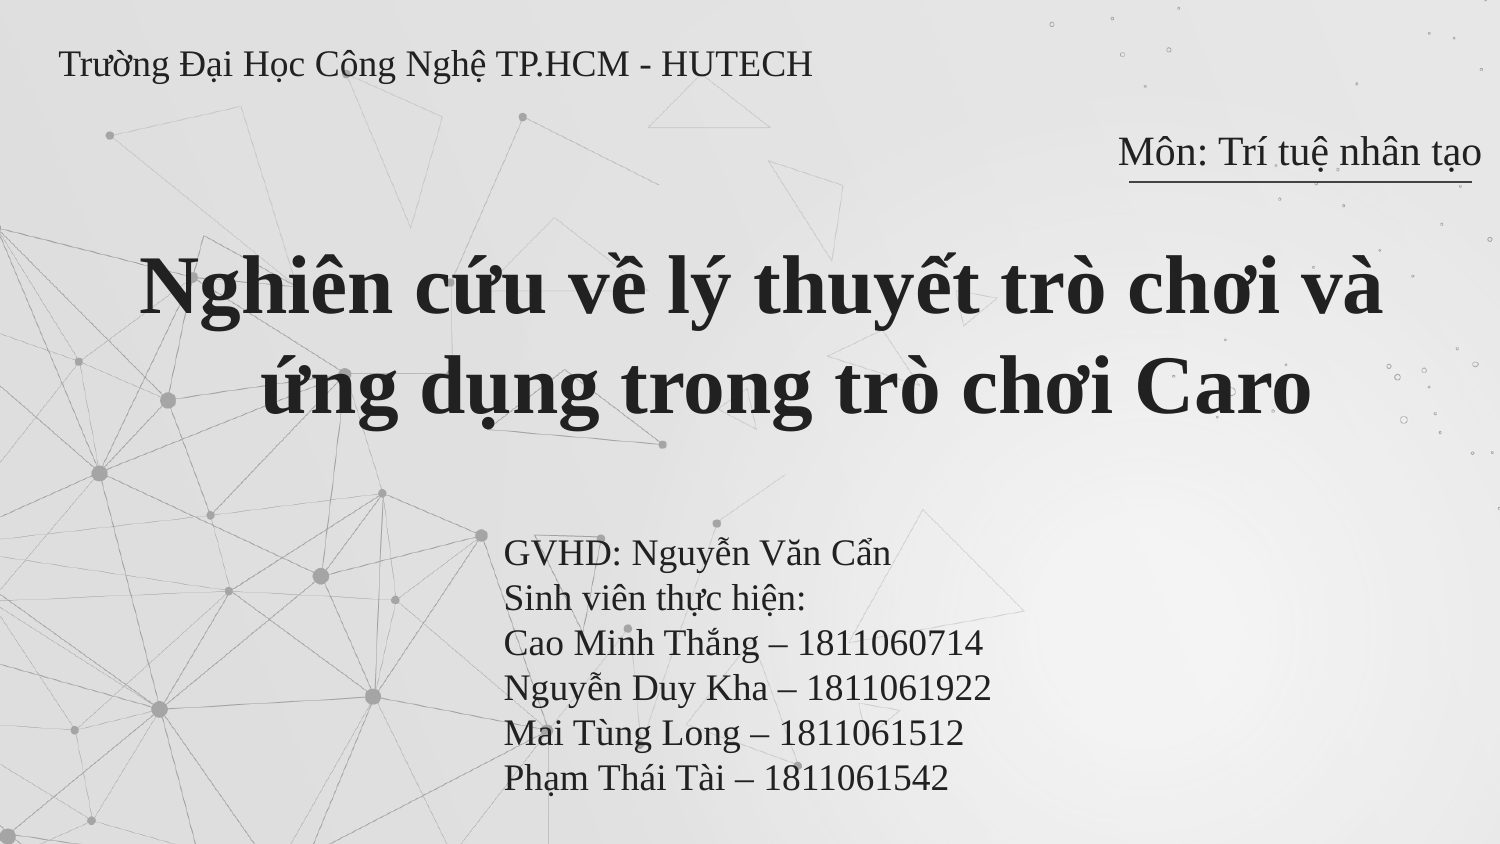

Trường Đại Học Công Nghệ TP.HCM - HUTECH
Môn: Trí tuệ nhân tạo
Nghiên cứu về lý thuyết trò chơi và ứng dụng trong trò chơi Caro
GVHD: Nguyễn Văn Cẩn
Sinh viên thực hiện:
Cao Minh Thắng – 1811060714
Nguyễn Duy Kha – 1811061922
Mai Tùng Long – 1811061512
Phạm Thái Tài – 1811061542